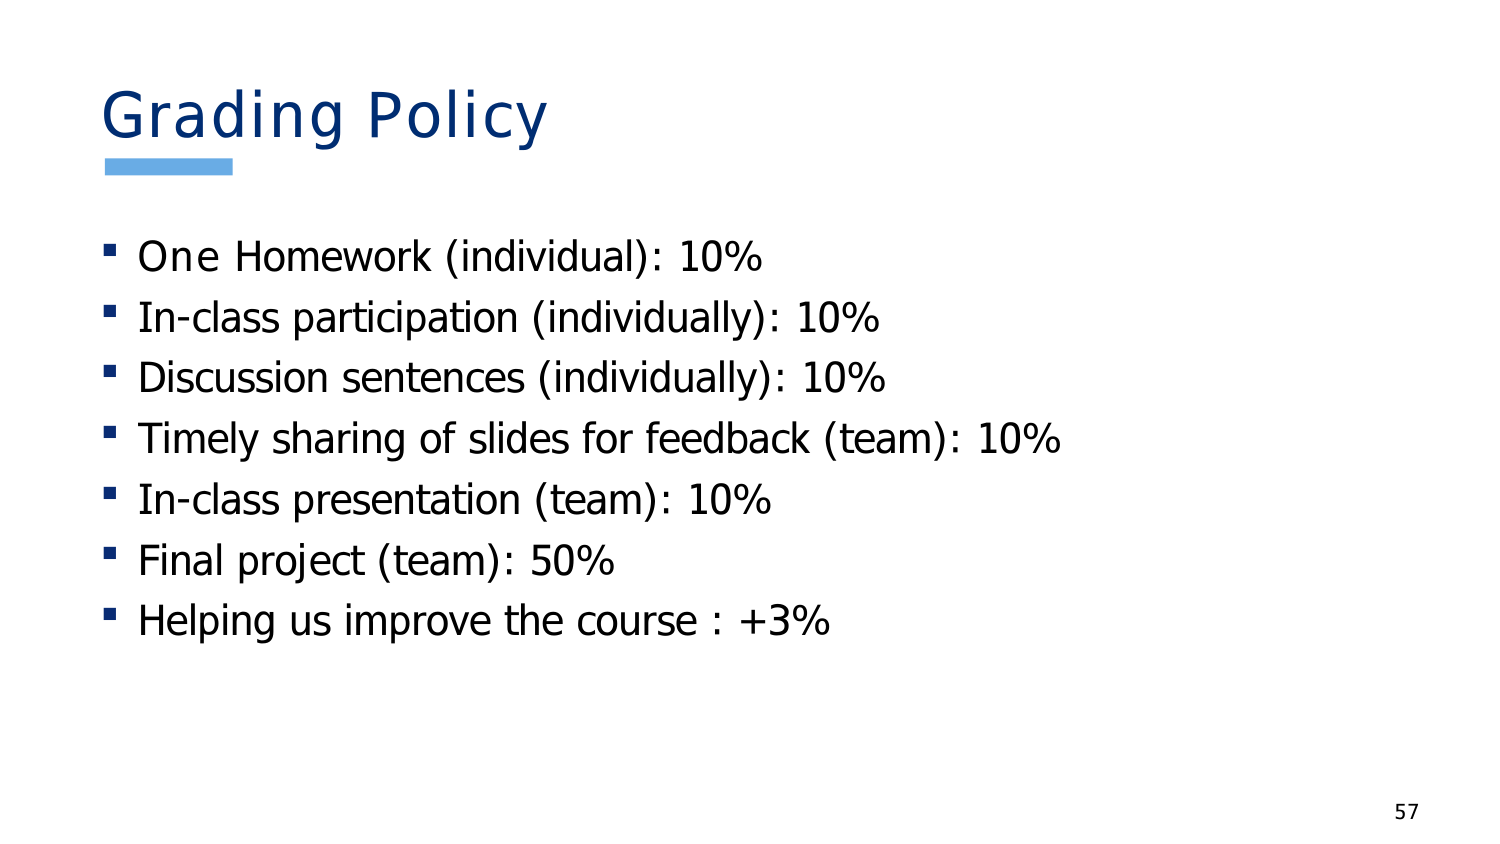

# Grading Policy
One Homework (individual): 10%
In-class participation (individually): 10%
Discussion sentences (individually): 10%
Timely sharing of slides for feedback (team): 10%
In-class presentation (team): 10%
Final project (team): 50%
Helping us improve the course : +3%